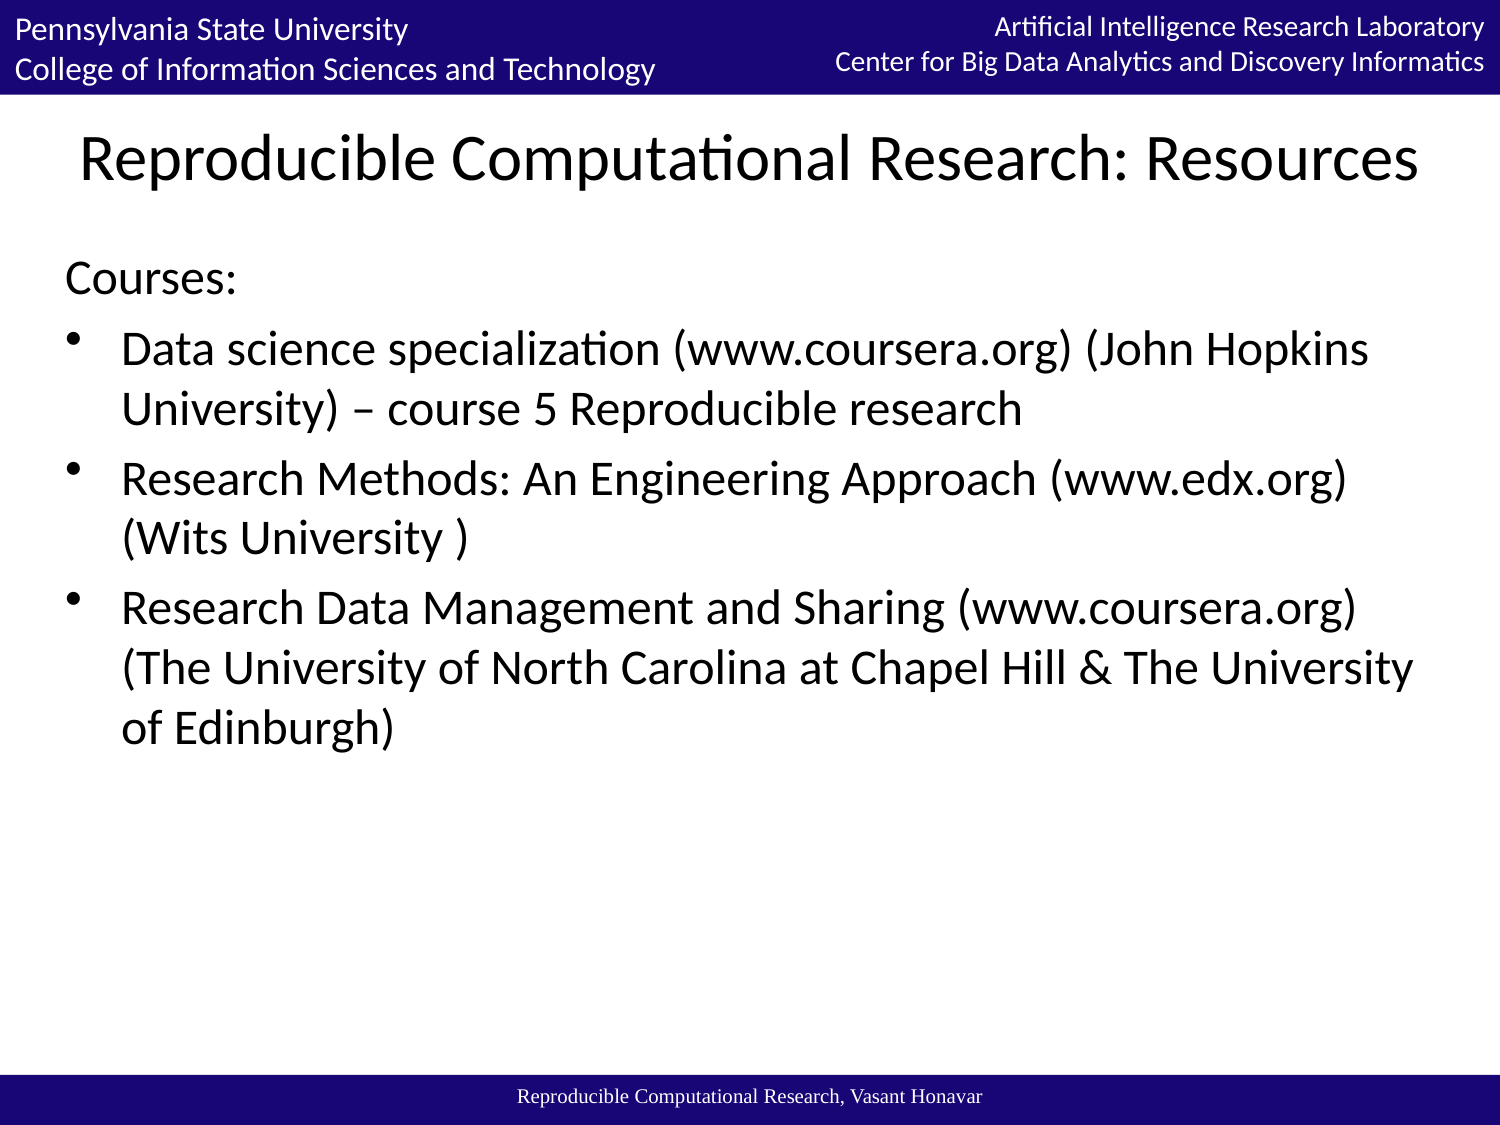

# Reproducible Computational Research: Resources
Courses:
Data science specialization (www.coursera.org) (John Hopkins University) – course 5 Reproducible research
Research Methods: An Engineering Approach (www.edx.org) (Wits University )
Research Data Management and Sharing (www.coursera.org) (The University of North Carolina at Chapel Hill & The University of Edinburgh)

Reproducible Computational Research, Vasant Honavar